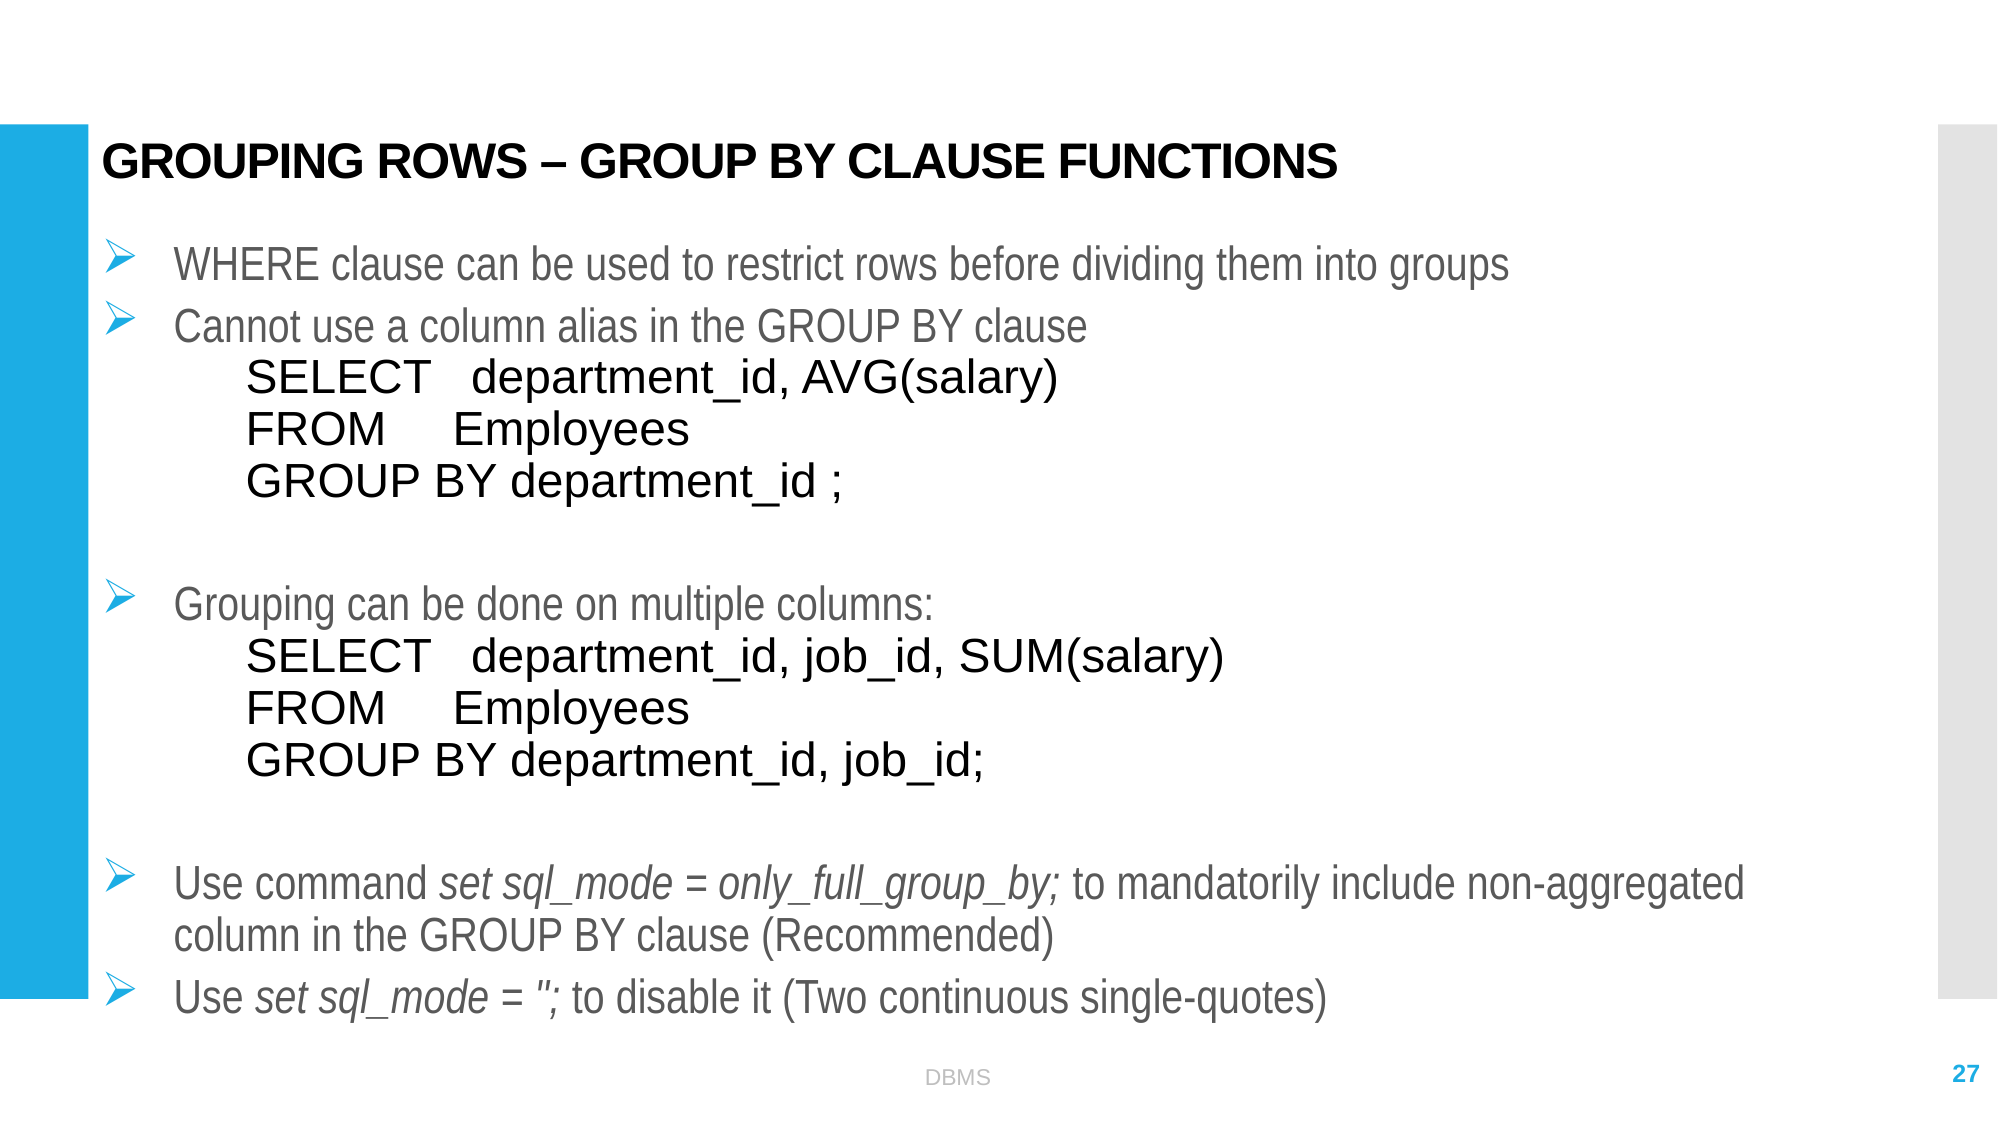

# GROUPING ROWS – GROUP BY CLAUSE FUNCTIONS
WHERE clause can be used to restrict rows before dividing them into groups
Cannot use a column alias in the GROUP BY clause
	SELECT   department_id, AVG(salary)
	FROM     Employees
	GROUP BY department_id ;

Grouping can be done on multiple columns:
	SELECT   department_id, job_id, SUM(salary)
	FROM     Employees
	GROUP BY department_id, job_id;

Use command set sql_mode = only_full_group_by; to mandatorily include non-aggregated column in the GROUP BY clause (Recommended)
Use set sql_mode = ''; to disable it (Two continuous single-quotes)
27
DBMS